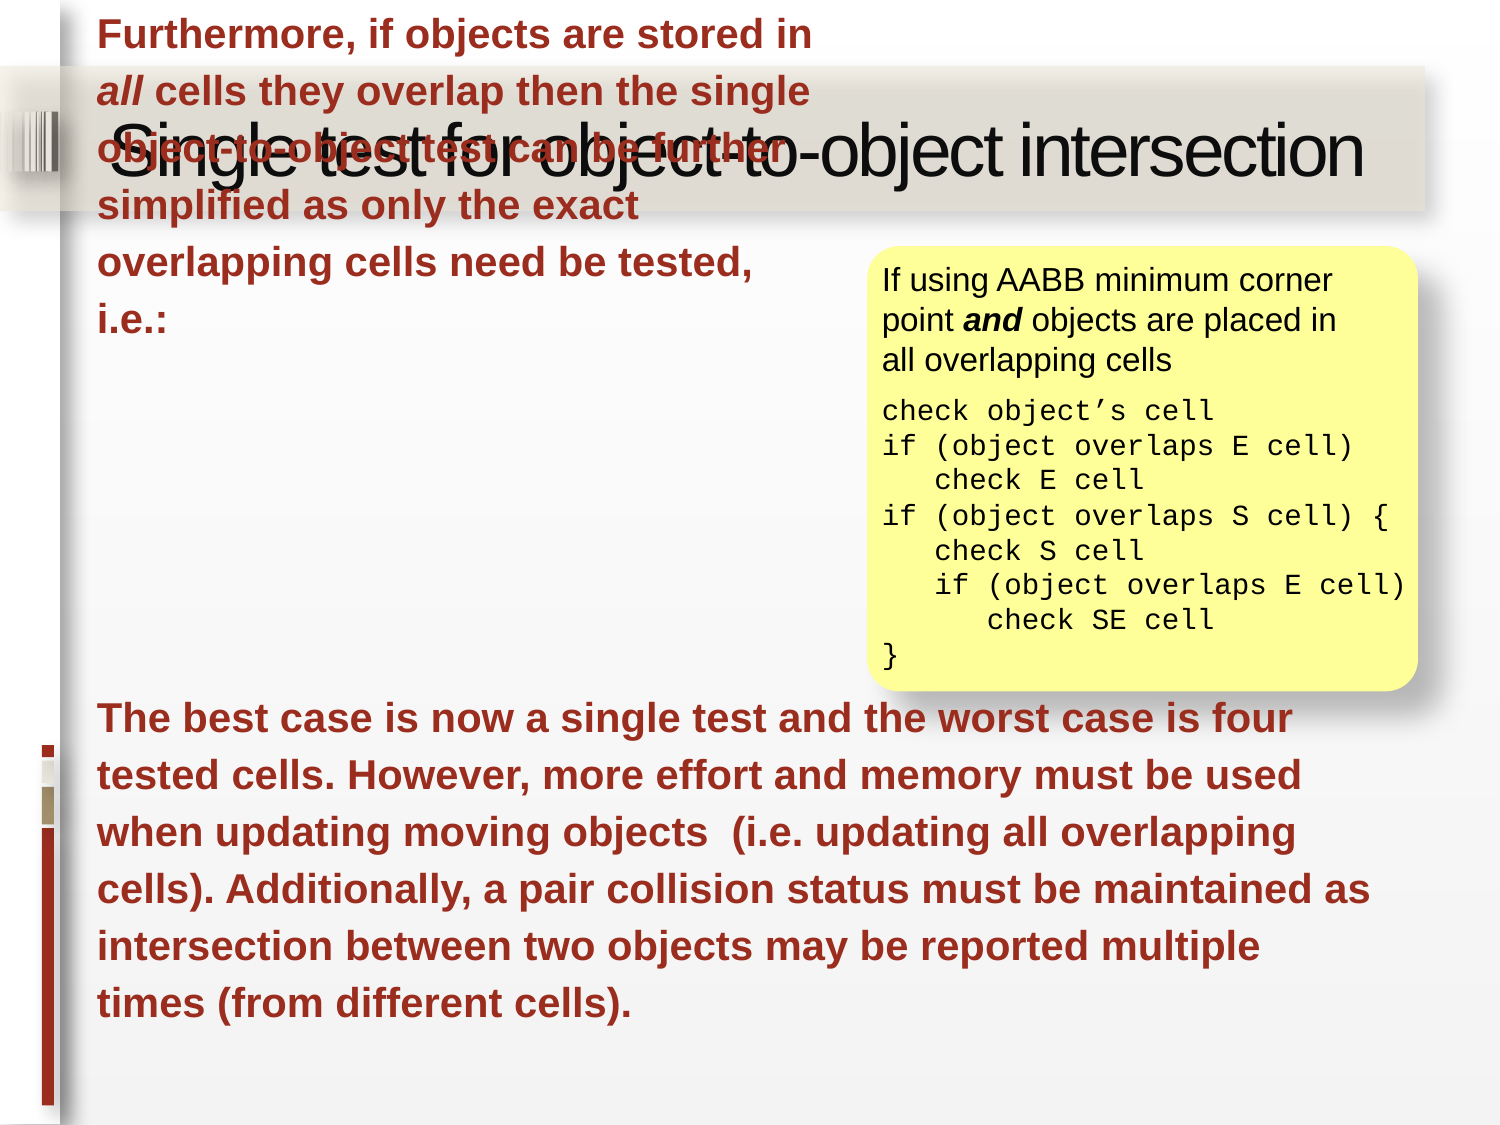

Single test for object-to-object intersection
Furthermore, if objects are stored in all cells they overlap then the single object-to-object test can be further simplified as only the exact overlapping cells need be tested, i.e.:

If using AABB minimum corner point and objects are placed in all overlapping cells
check object’s cell
if (object overlaps E cell)
   check E cell
if (object overlaps S cell) {
   check S cell
   if (object overlaps E cell)
      check SE cell
}
The best case is now a single test and the worst case is four tested cells. However, more effort and memory must be used when updating moving objects  (i.e. updating all overlapping cells). Additionally, a pair collision status must be maintained as intersection between two objects may be reported multiple times (from different cells).